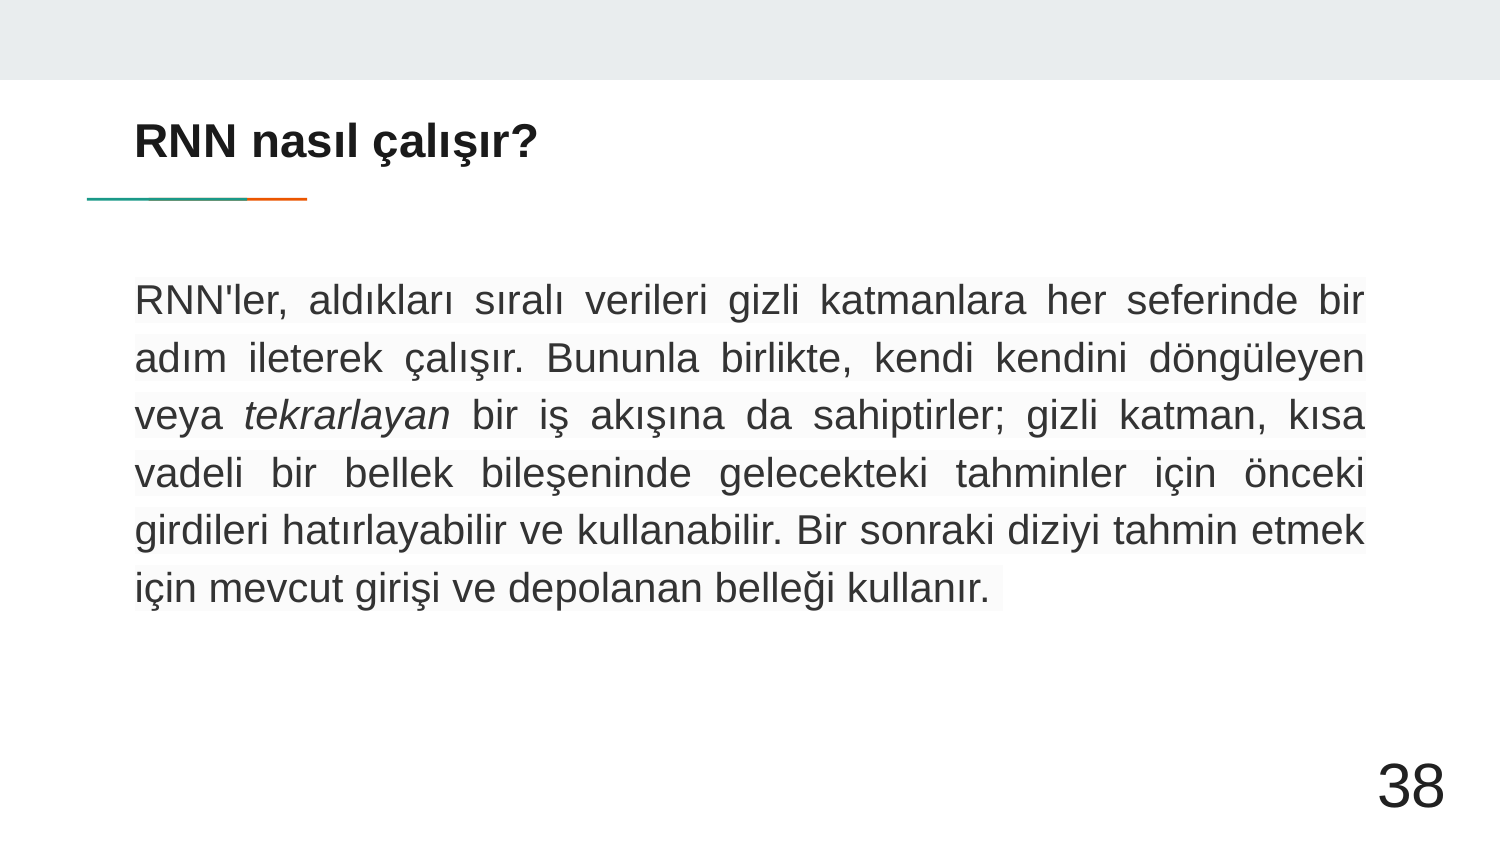

# RNN nasıl çalışır?
RNN'ler, aldıkları sıralı verileri gizli katmanlara her seferinde bir adım ileterek çalışır. Bununla birlikte, kendi kendini döngüleyen veya tekrarlayan bir iş akışına da sahiptirler; gizli katman, kısa vadeli bir bellek bileşeninde gelecekteki tahminler için önceki girdileri hatırlayabilir ve kullanabilir. Bir sonraki diziyi tahmin etmek için mevcut girişi ve depolanan belleği kullanır.

38